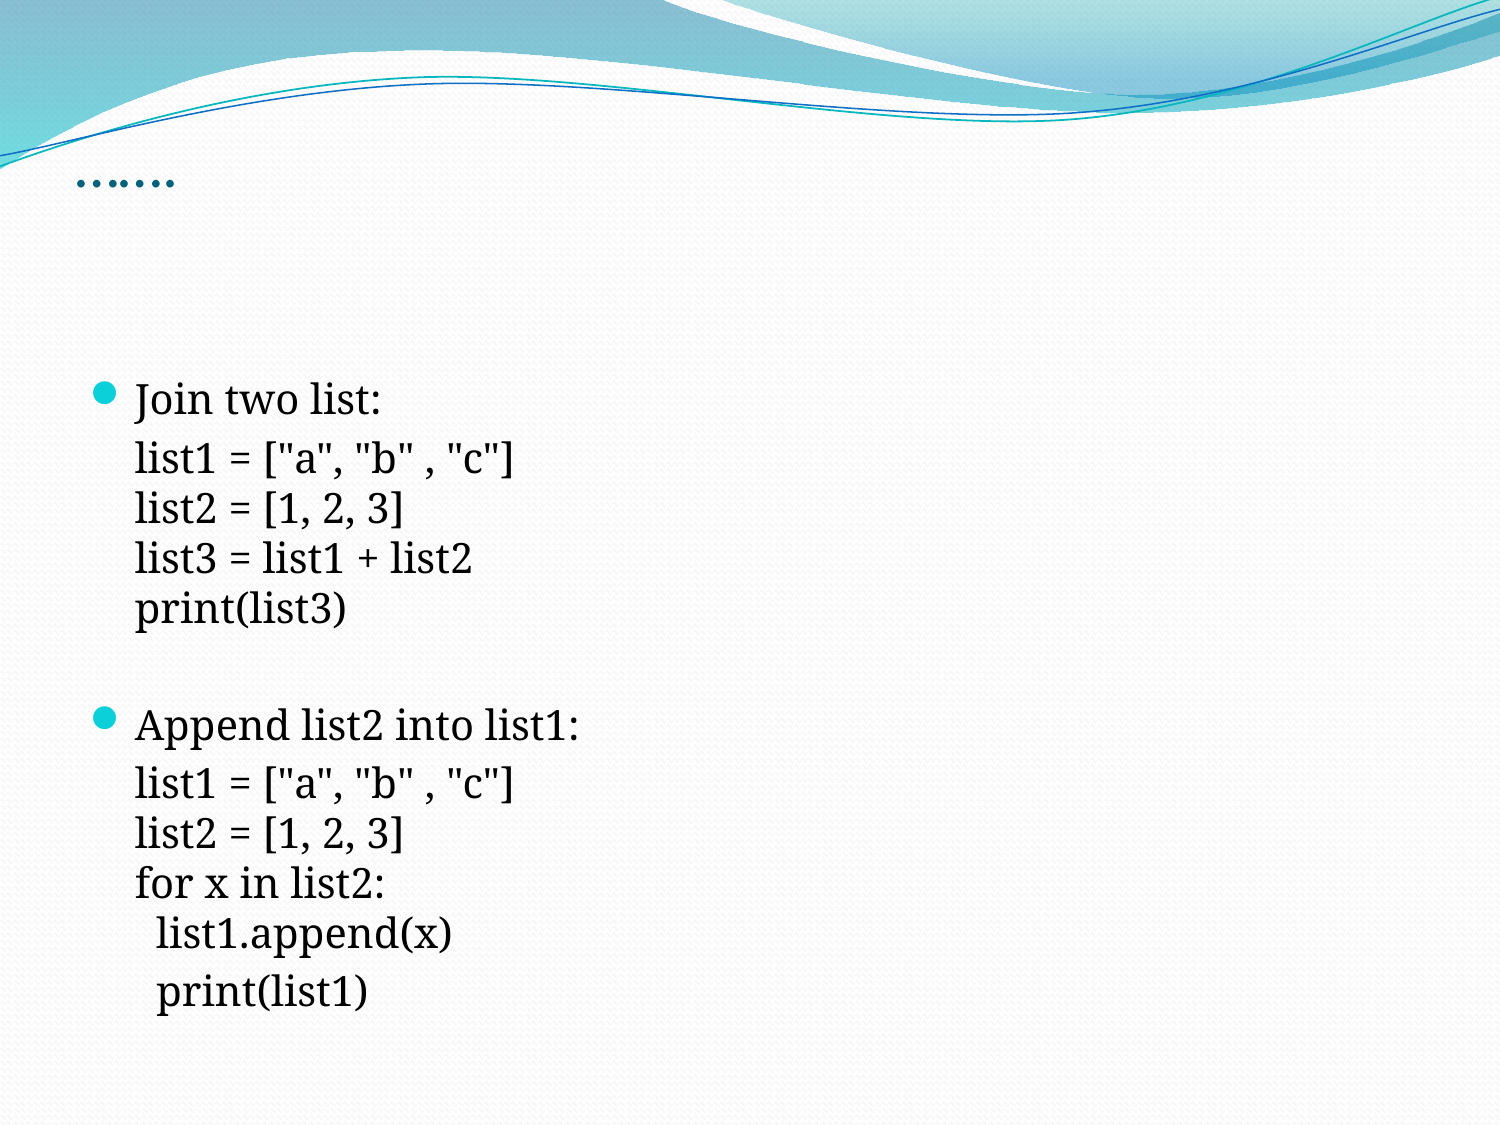

# …….

Join two list:
	list1 = ["a", "b" , "c"]
list2 = [1, 2, 3]
list3 = list1 + list2
print(list3)

Append list2 into list1:
	list1 = ["a", "b" , "c"]
list2 = [1, 2, 3]
for x in list2:
  list1.append(x)
	  print(list1)